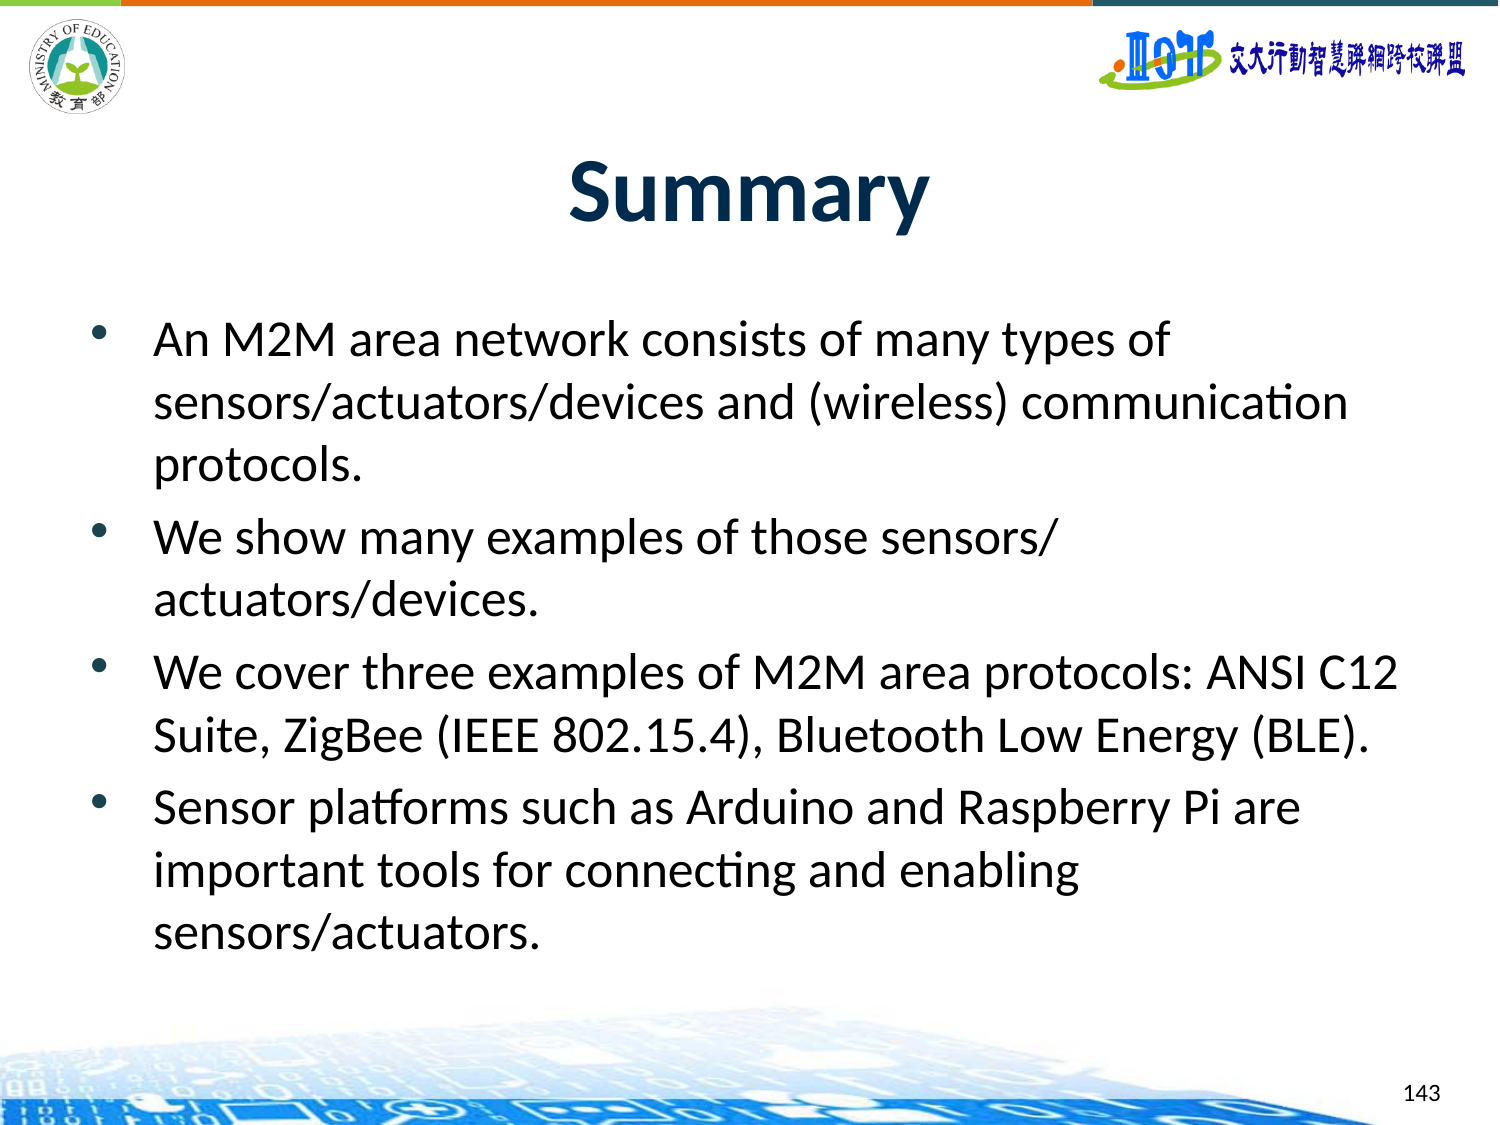

# Summary
An M2M area network consists of many types of sensors/actuators/devices and (wireless) communication protocols.
We show many examples of those sensors/ actuators/devices.
We cover three examples of M2M area protocols: ANSI C12 Suite, ZigBee (IEEE 802.15.4), Bluetooth Low Energy (BLE).
Sensor platforms such as Arduino and Raspberry Pi are important tools for connecting and enabling sensors/actuators.
143